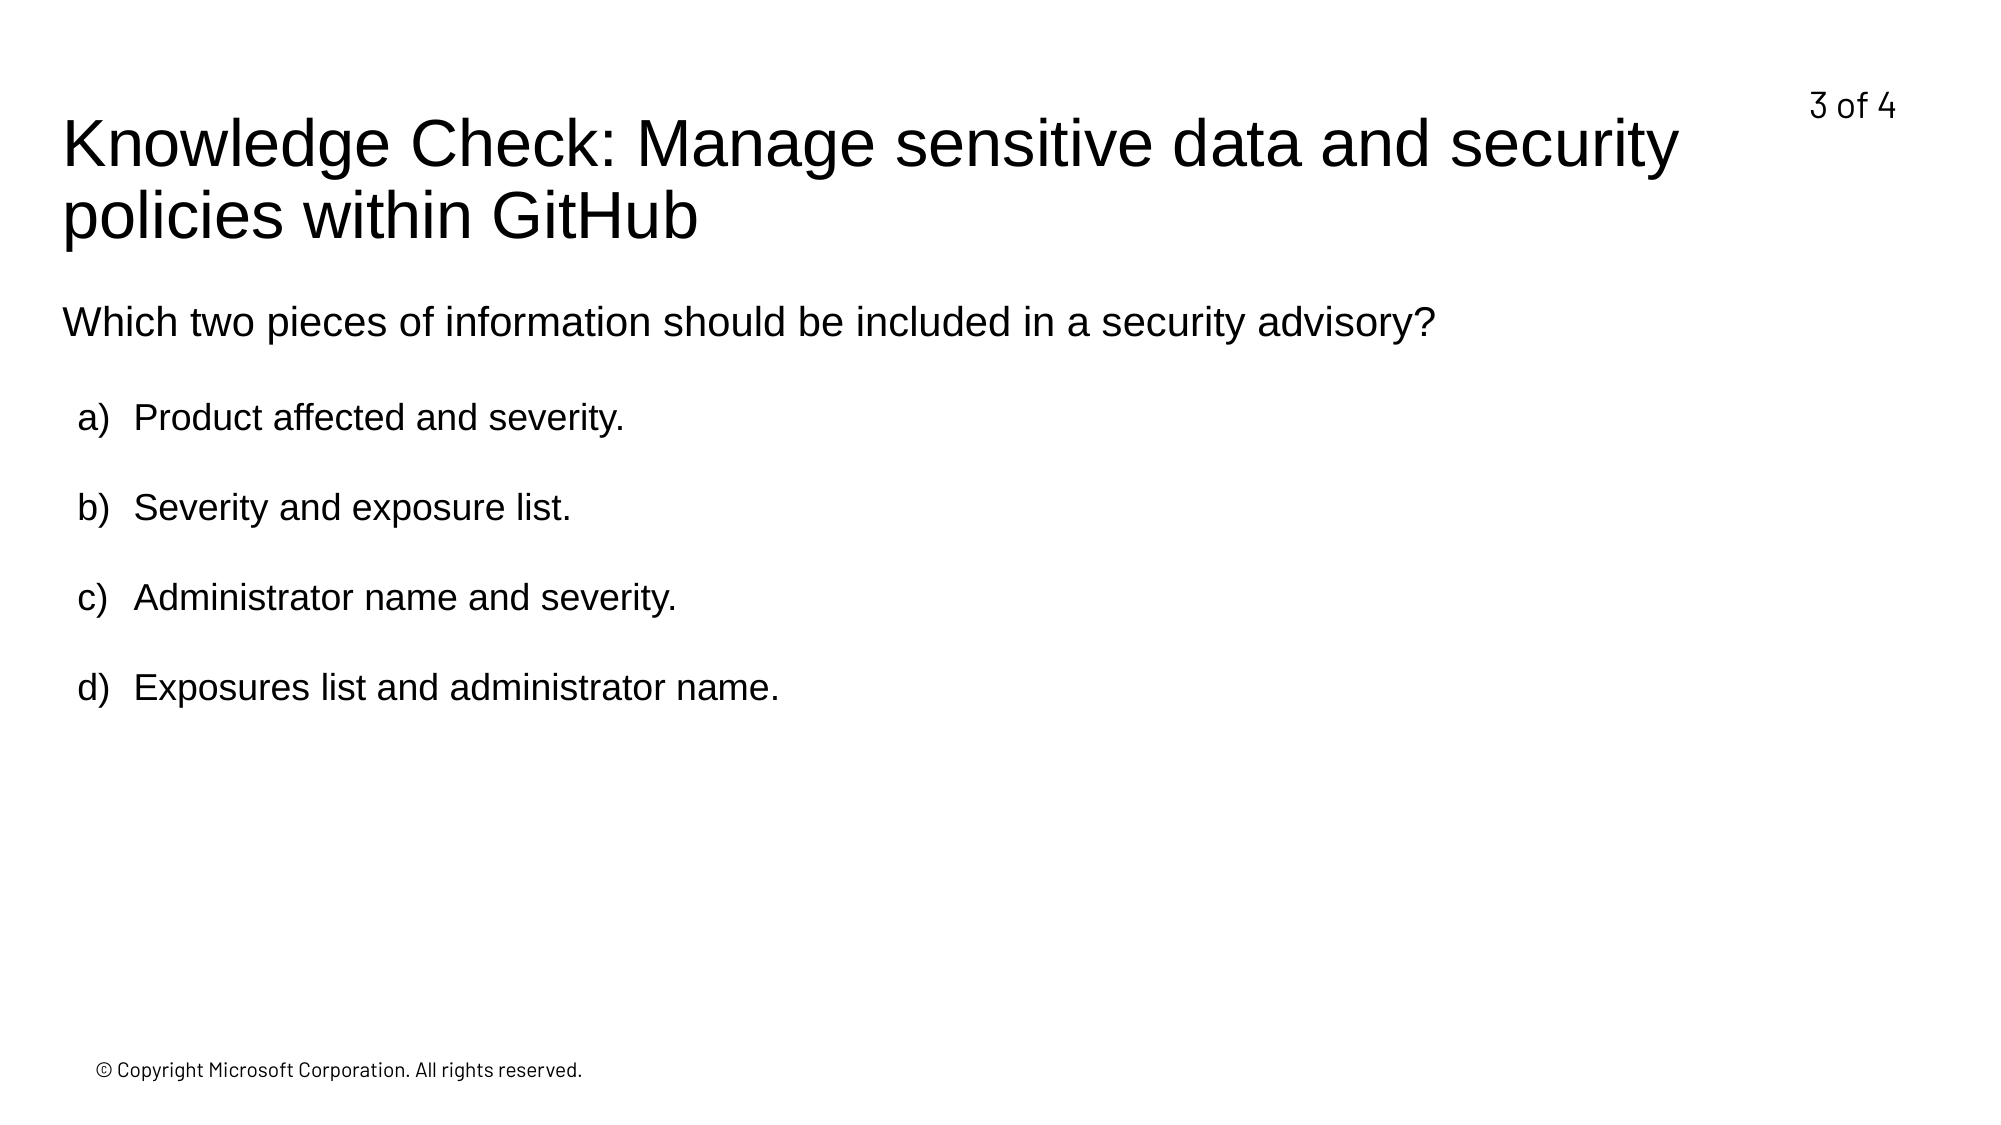

3 of 4
# Knowledge Check: Manage sensitive data and security policies within GitHub
Which two pieces of information should be included in a security advisory?
Product affected and severity.

Severity and exposure list.

Administrator name and severity.

Exposures list and administrator name.
© Copyright Microsoft Corporation. All rights reserved.